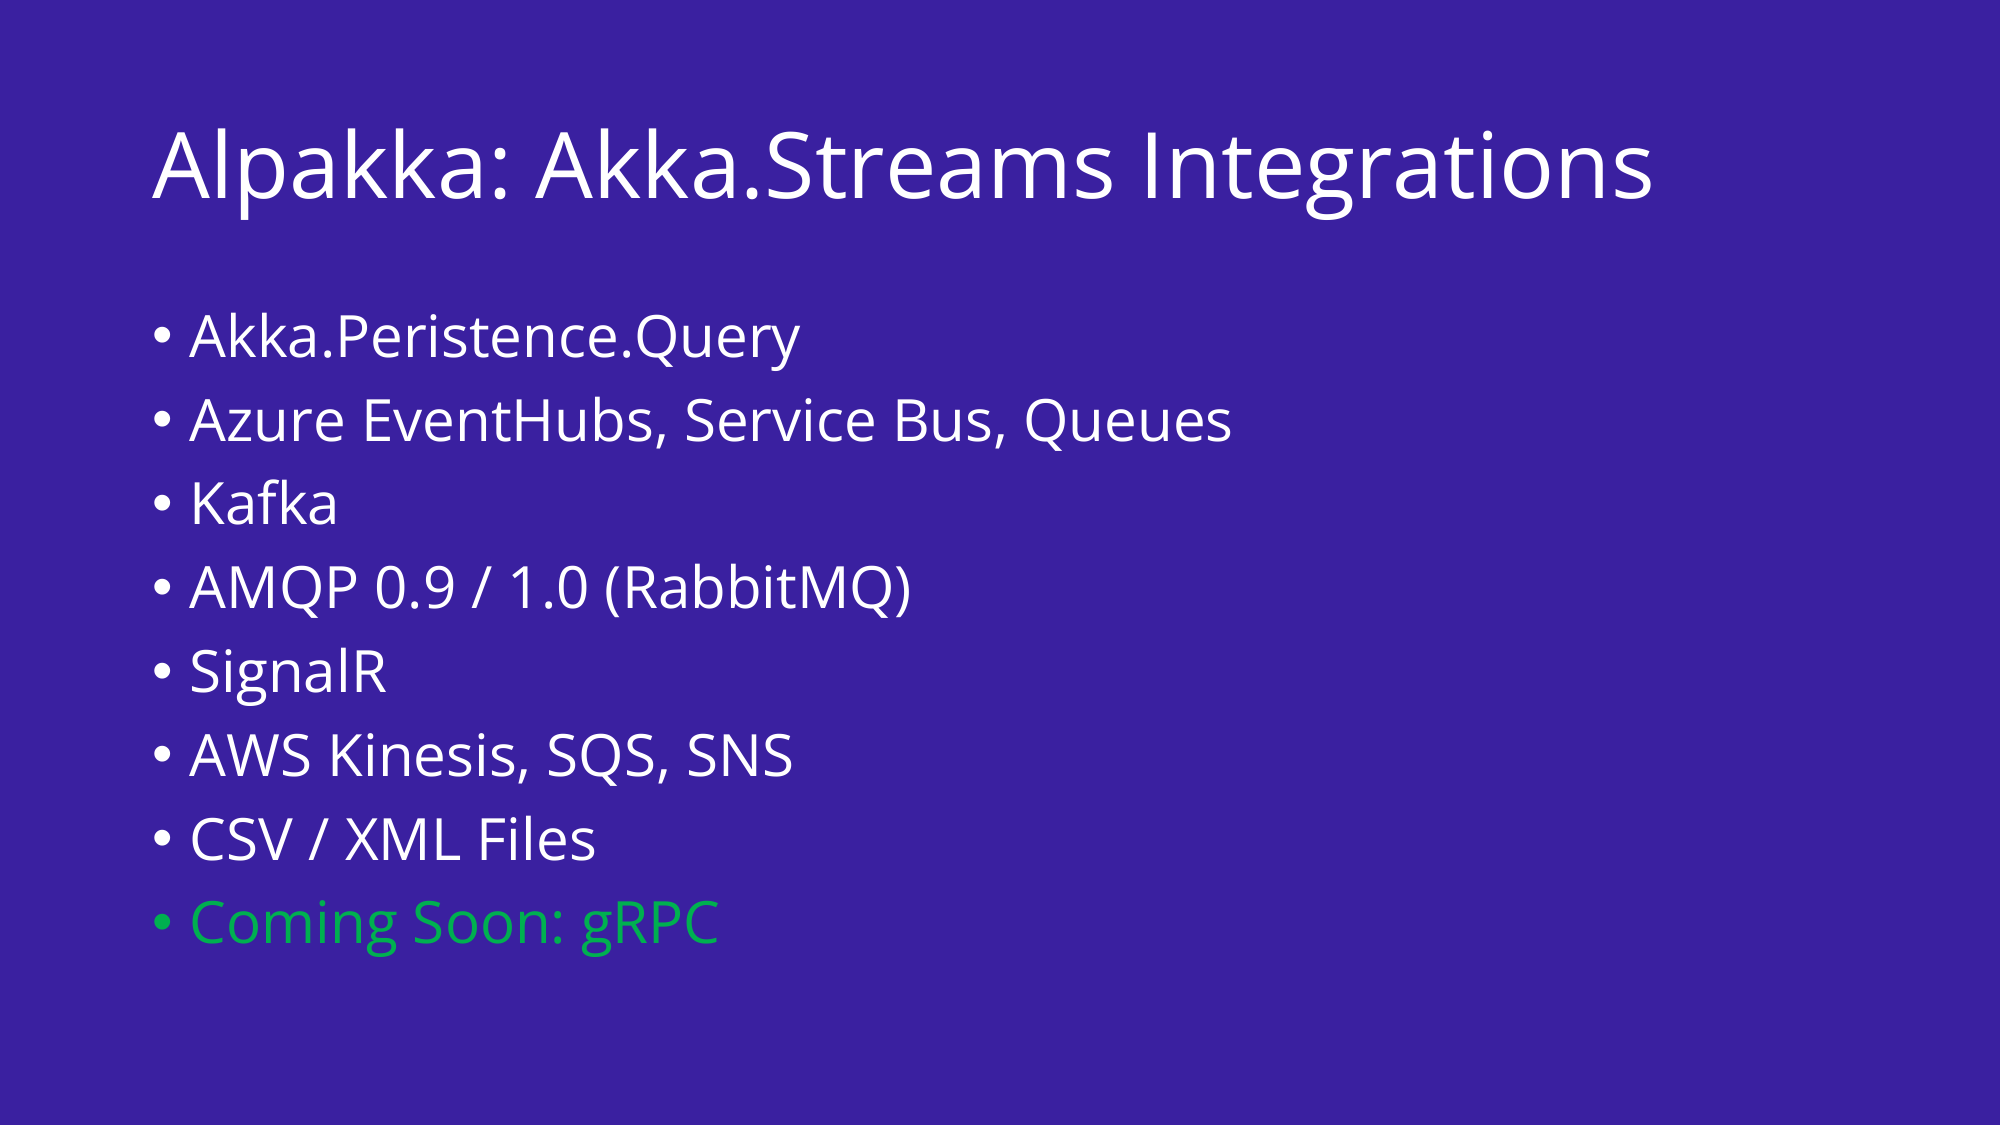

# Alpakka: Akka.Streams Integrations
Akka.Peristence.Query
Azure EventHubs, Service Bus, Queues
Kafka
AMQP 0.9 / 1.0 (RabbitMQ)
SignalR
AWS Kinesis, SQS, SNS
CSV / XML Files
Coming Soon: gRPC